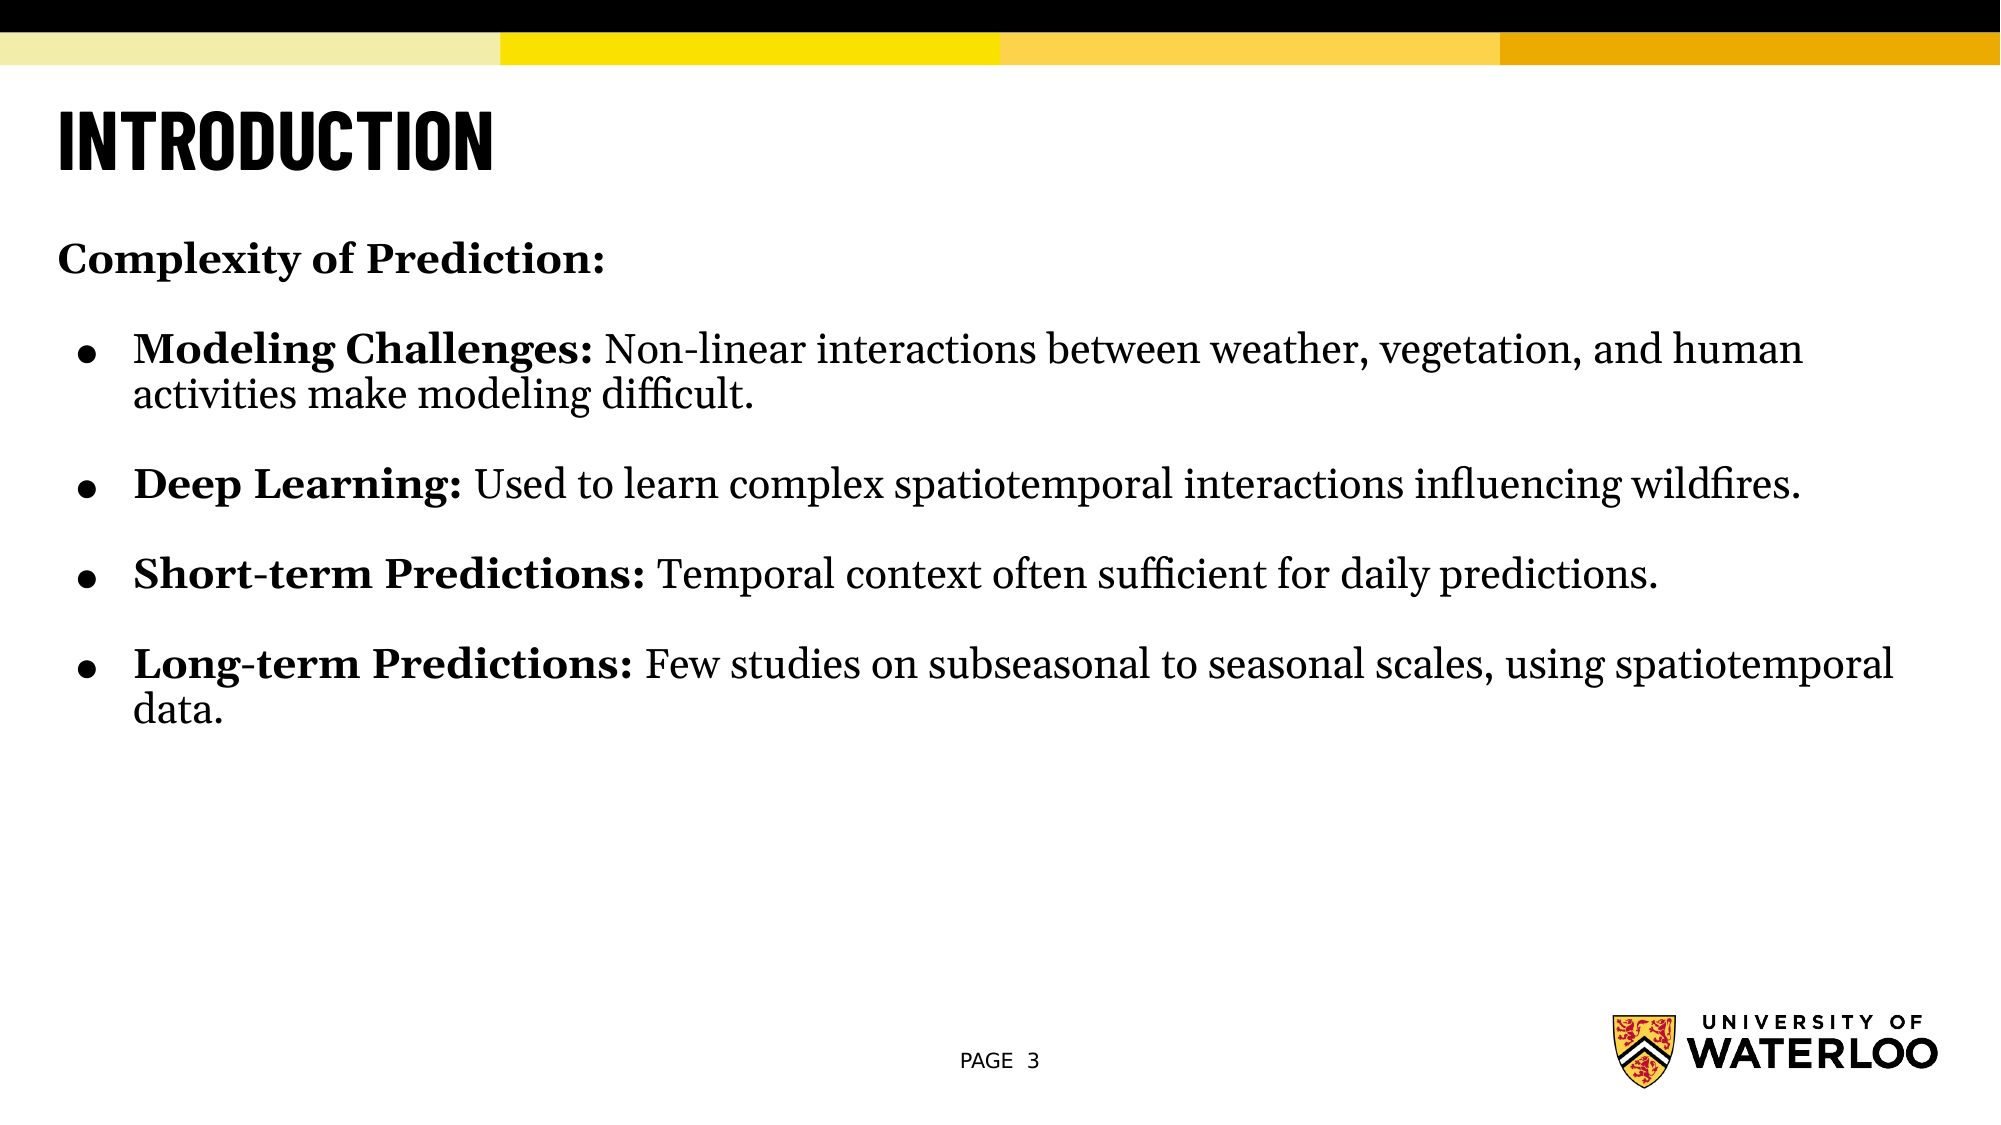

# INTRODUCTION
Complexity of Prediction:

Modeling Challenges: Non-linear interactions between weather, vegetation, and human activities make modeling difficult.
Deep Learning: Used to learn complex spatiotemporal interactions influencing wildfires.
Short-term Predictions: Temporal context often sufficient for daily predictions.
Long-term Predictions: Few studies on subseasonal to seasonal scales, using spatiotemporal data.
PAGE  3